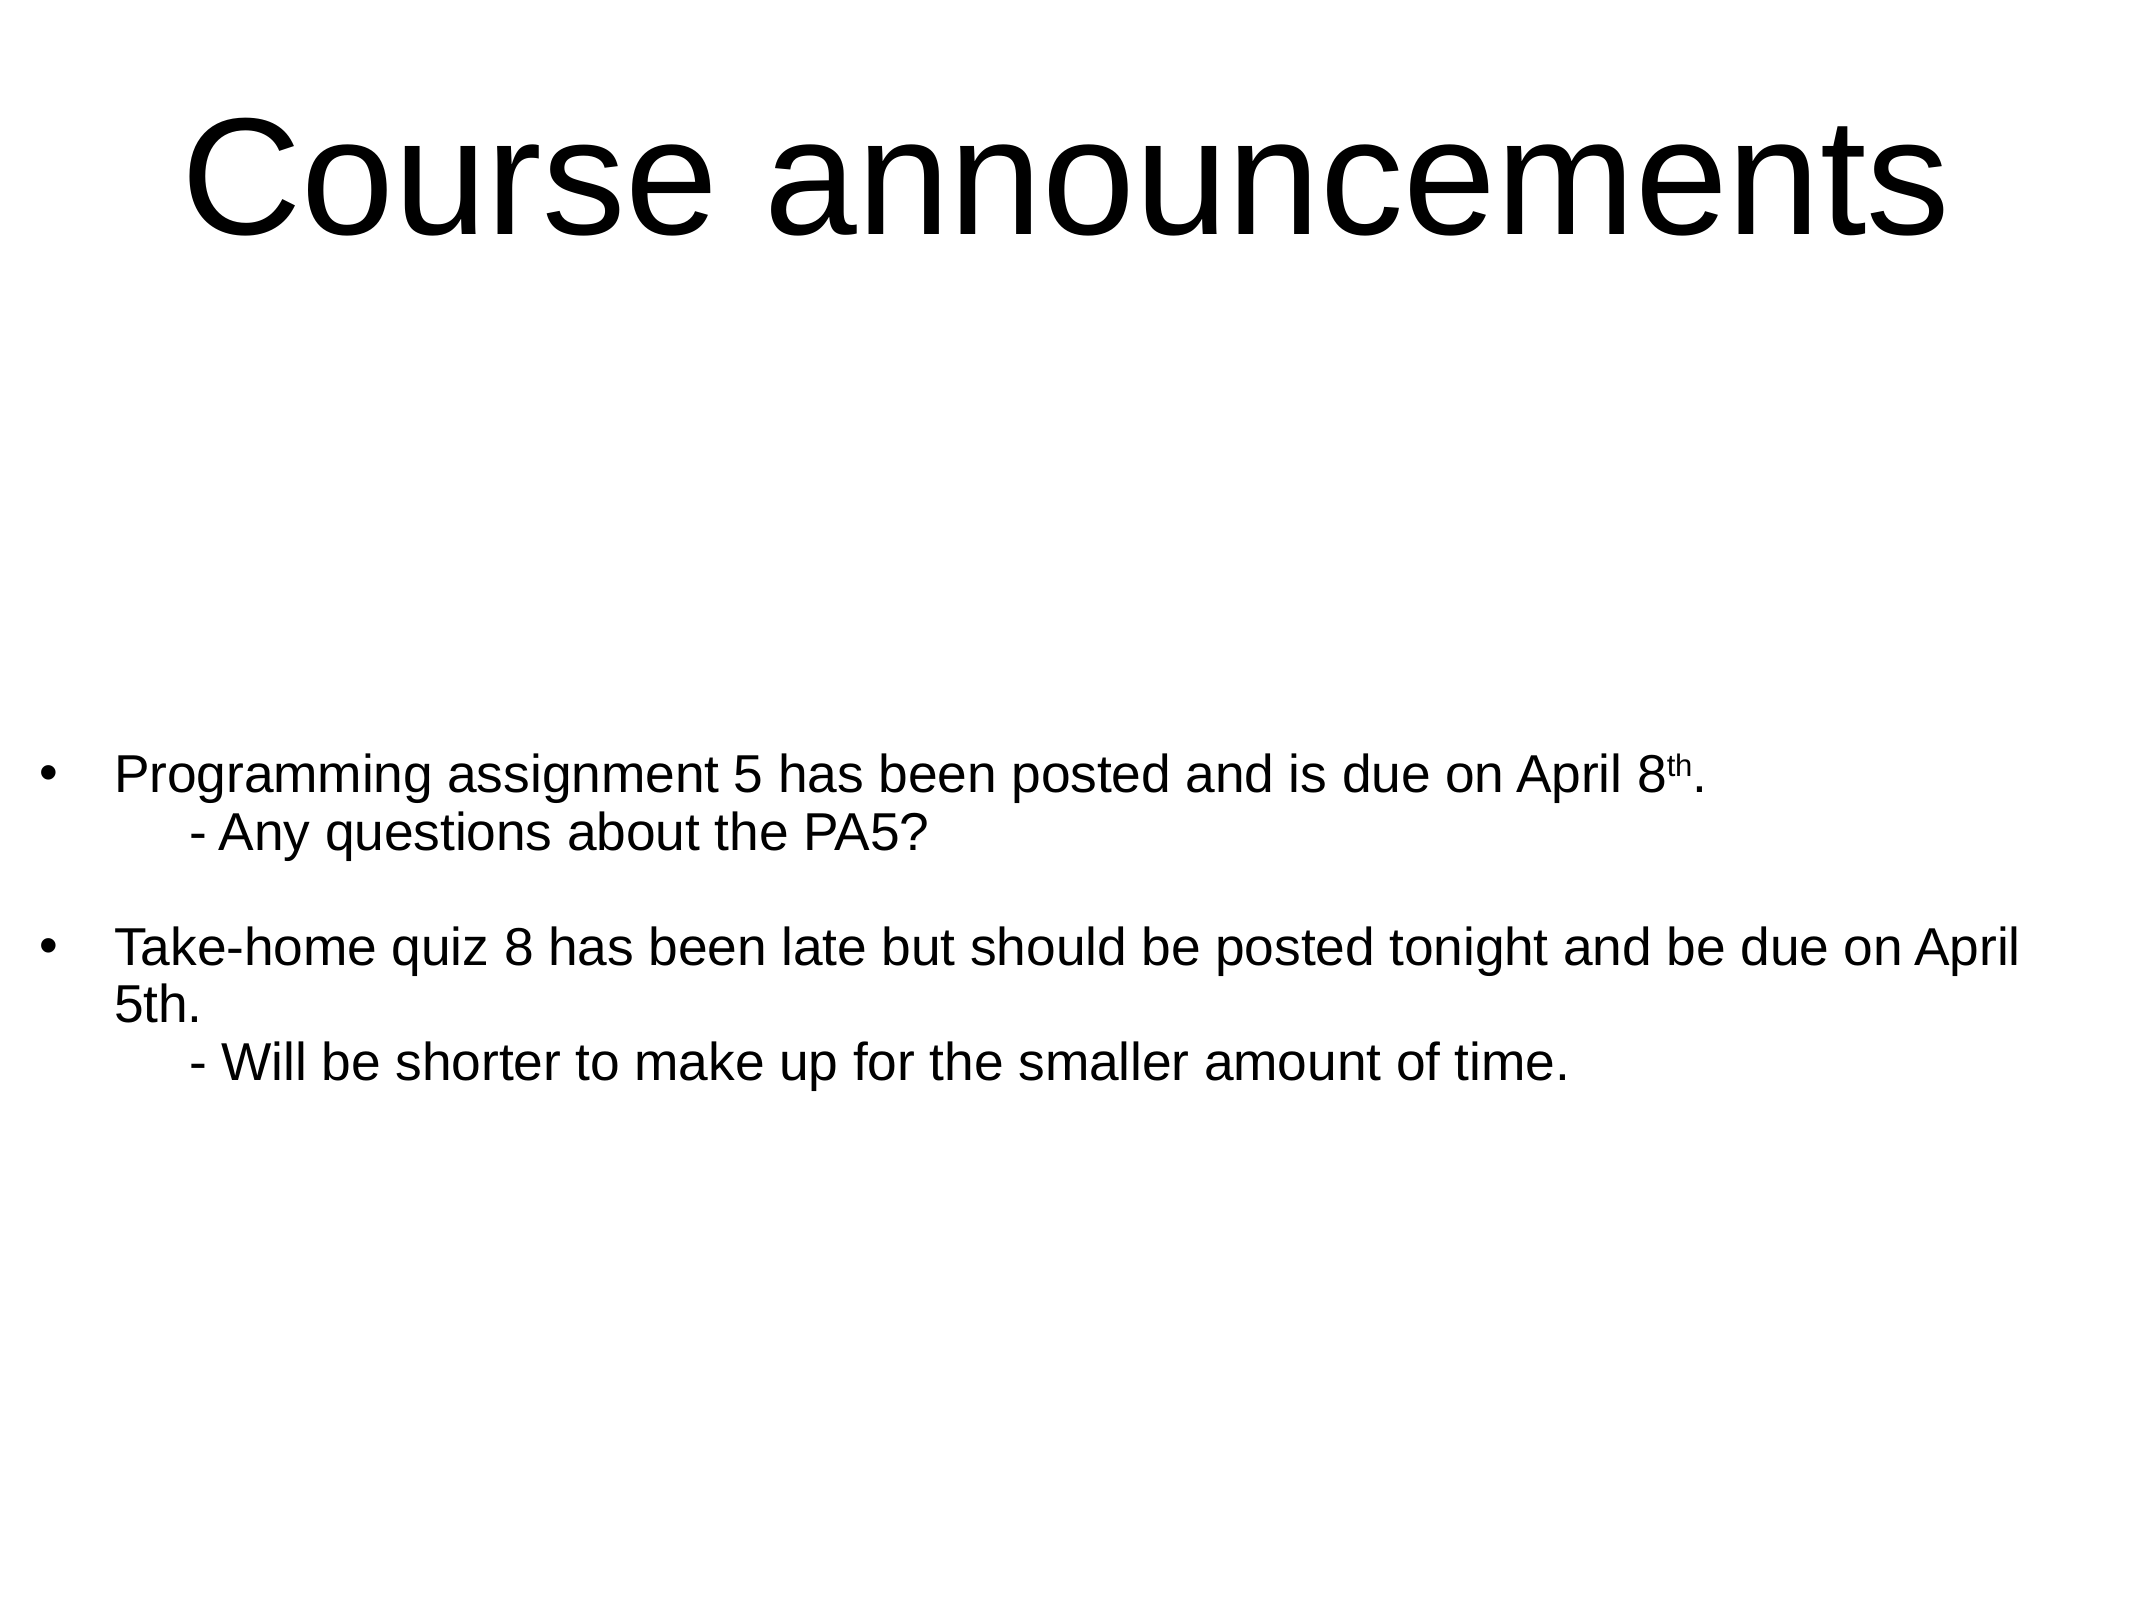

# Course announcements
Programming assignment 5 has been posted and is due on April 8th.
	- Any questions about the PA5?

Take-home quiz 8 has been late but should be posted tonight and be due on April 5th.
	- Will be shorter to make up for the smaller amount of time.